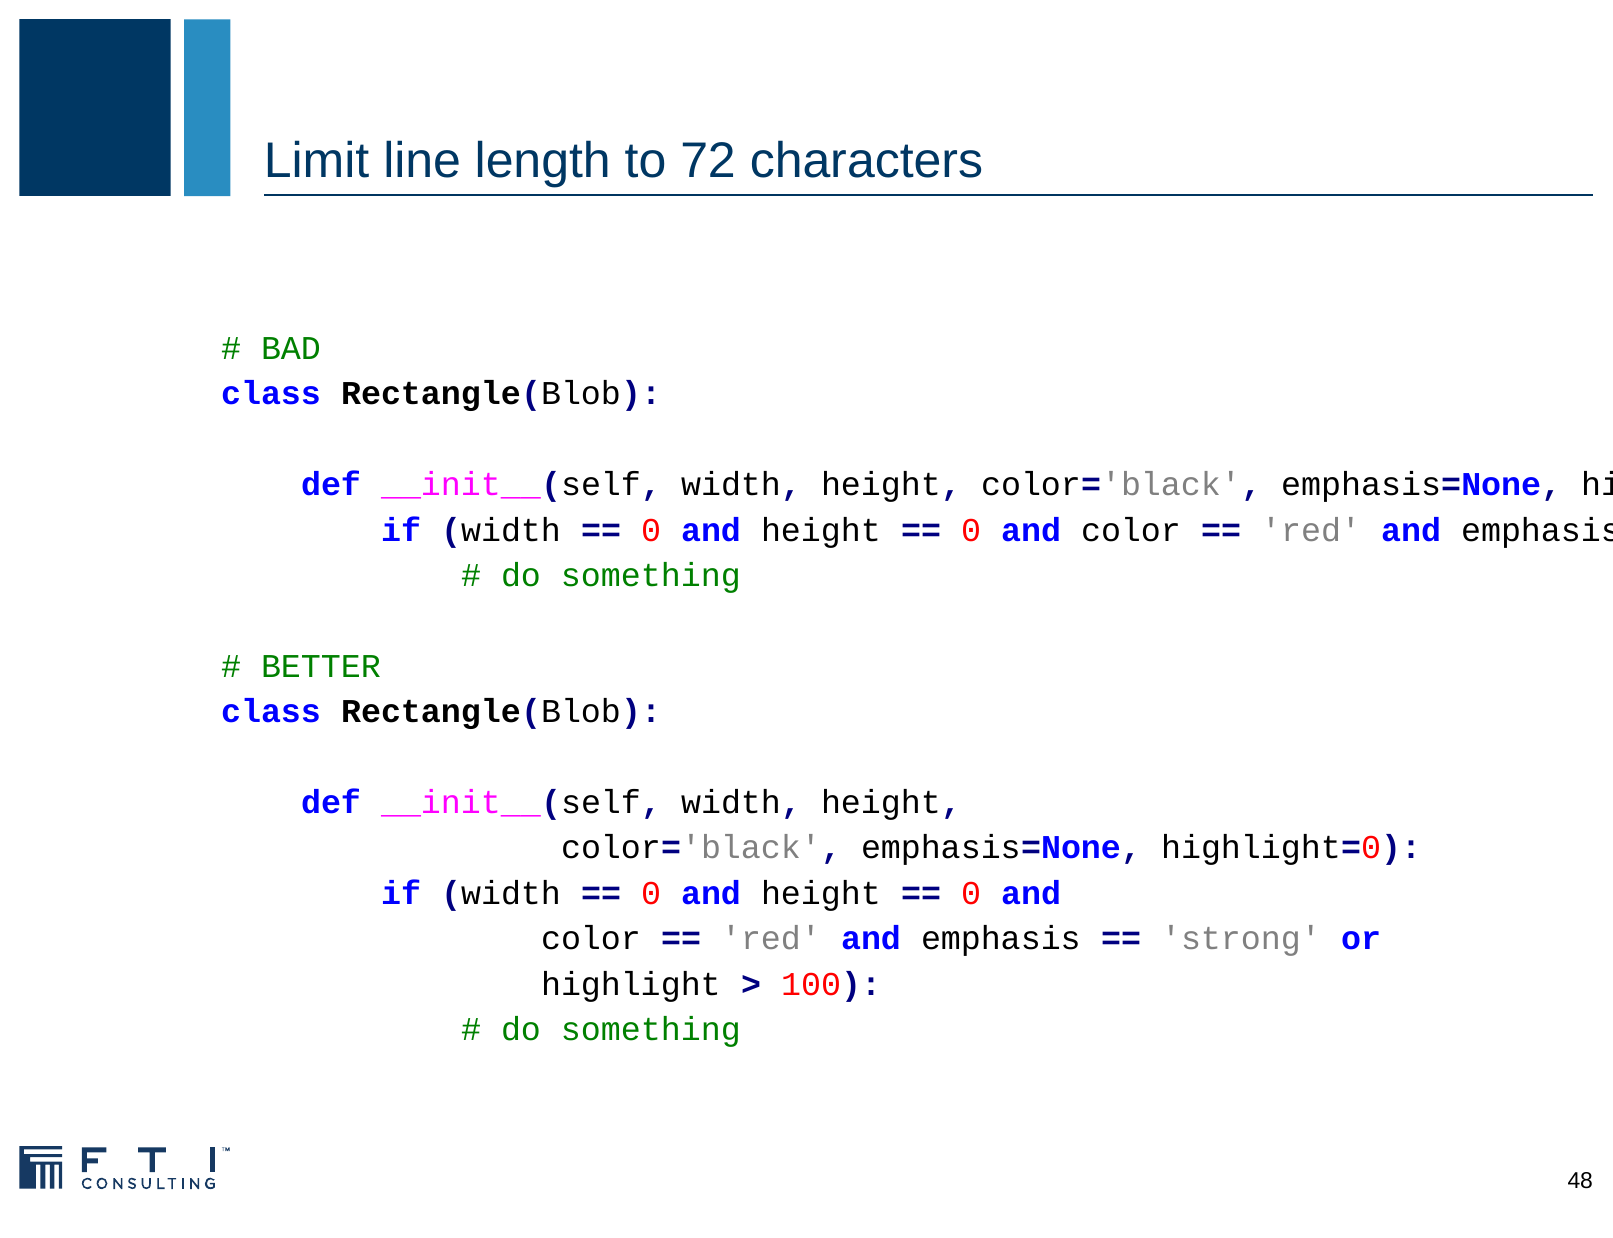

# Limit line length to 72 characters
# BAD
class Rectangle(Blob):

    def __init__(self, width, height, color='black', emphasis=None, highlight=0):
        if (width == 0 and height == 0 and color == 'red' and emphasis == 'strong' or highlight > 100):
            # do something

# BETTER
class Rectangle(Blob):

    def __init__(self, width, height,
                 color='black', emphasis=None, highlight=0):
        if (width == 0 and height == 0 and
                color == 'red' and emphasis == 'strong' or
                highlight > 100):
            # do something
48